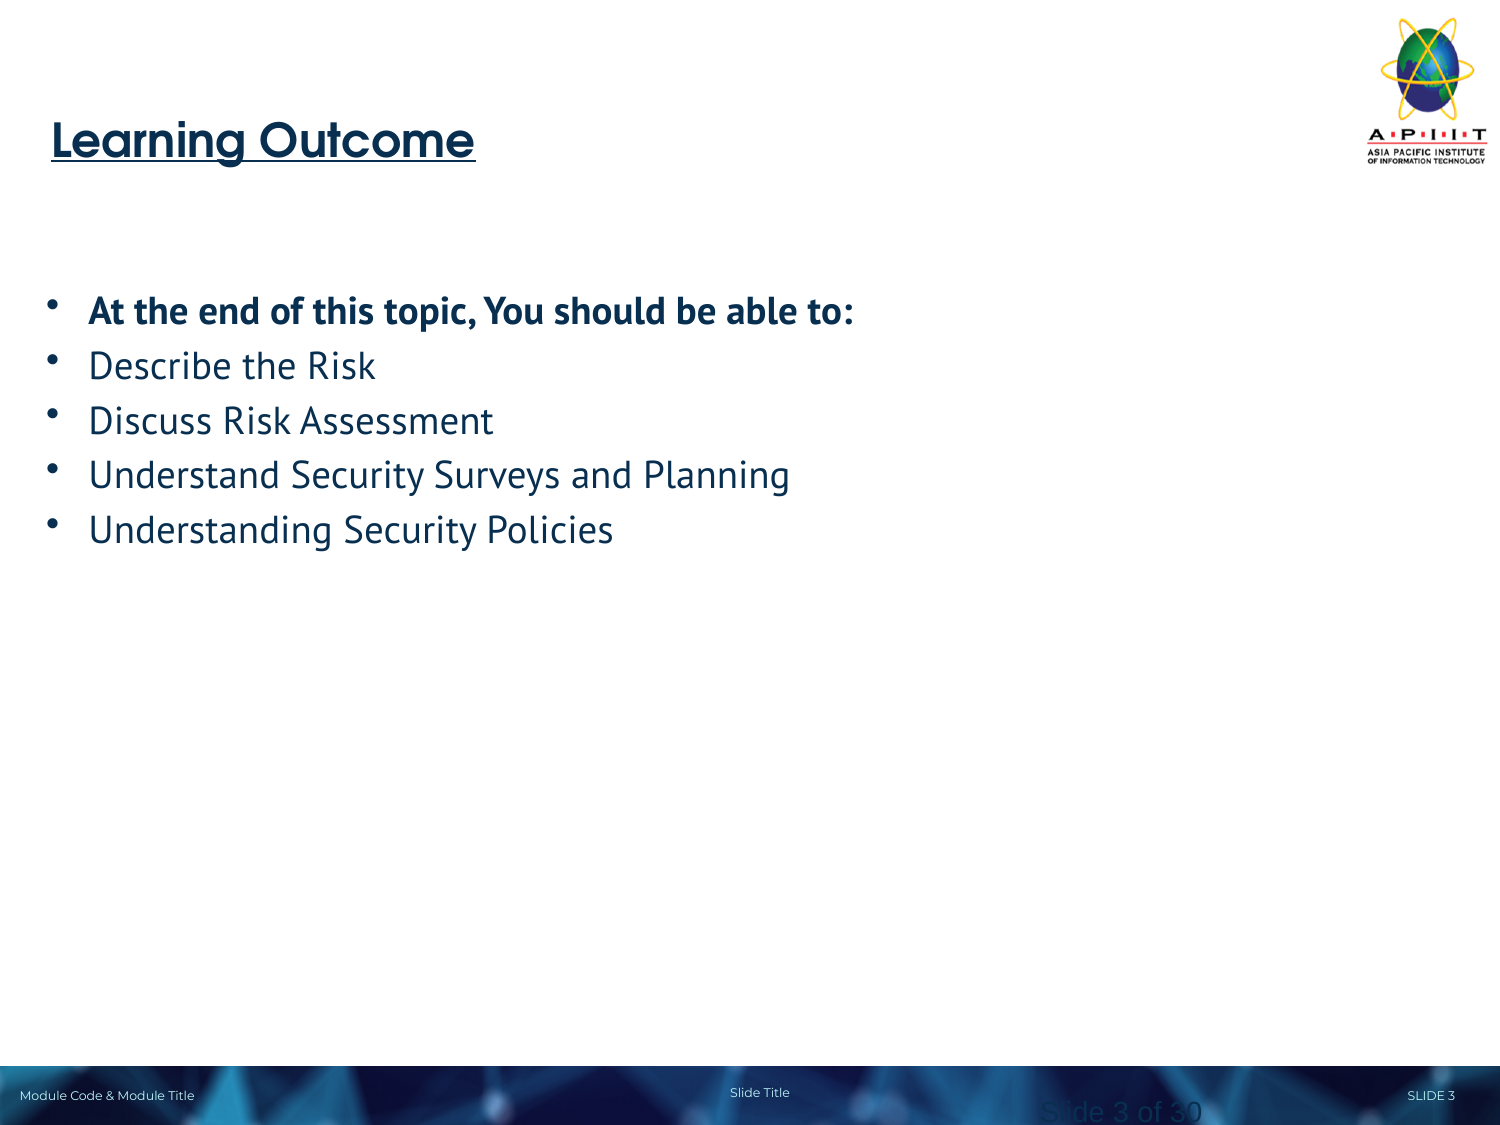

# Learning Outcome
At the end of this topic, You should be able to:
Describe the Risk
Discuss Risk Assessment
Understand Security Surveys and Planning
Understanding Security Policies

Slide 3 of 30